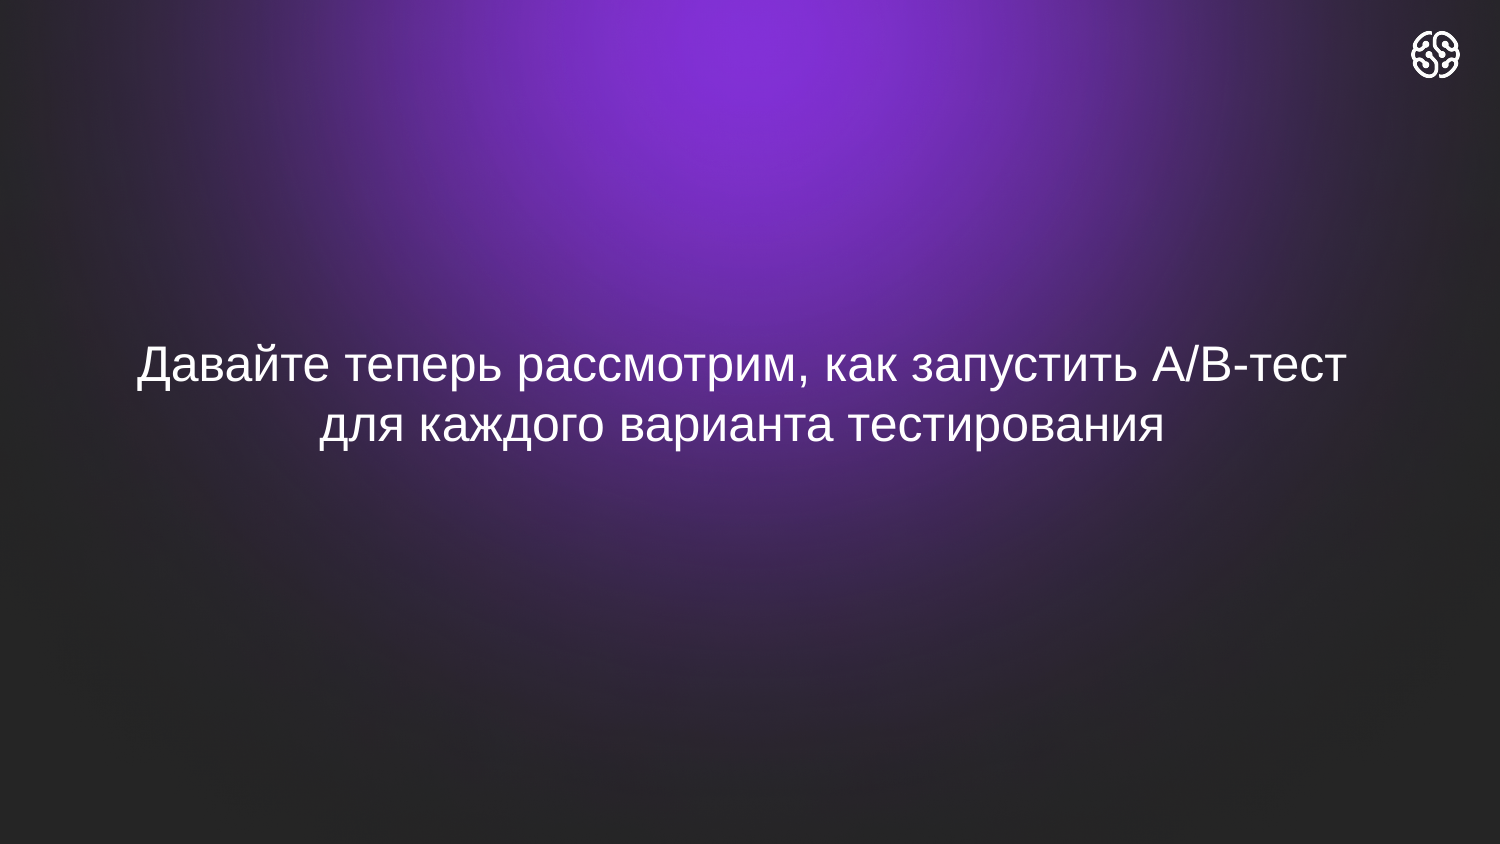

# Давайте теперь рассмотрим, как запустить A/B-тест для каждого варианта тестирования